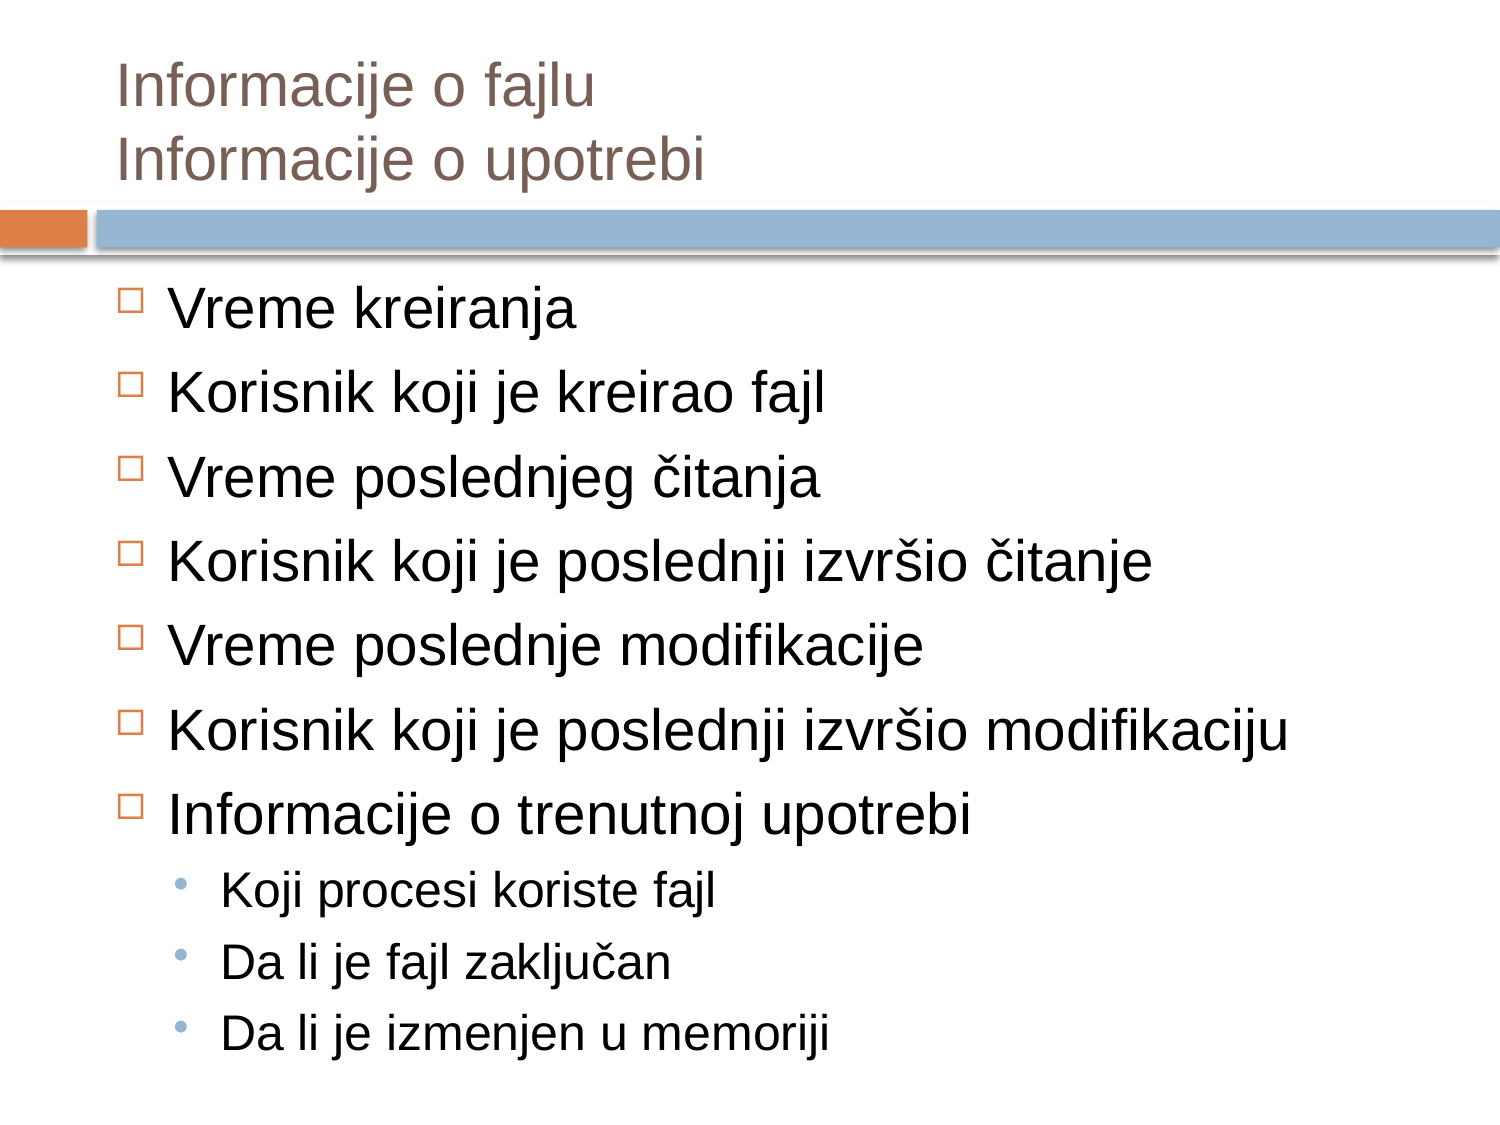

# Informacije o fajlu Informacije o upotrebi
Vreme kreiranja
Korisnik koji je kreirao fajl
Vreme poslednjeg čitanja
Korisnik koji je poslednji izvršio čitanje
Vreme poslednje modifikacije
Korisnik koji je poslednji izvršio modifikaciju
Informacije o trenutnoj upotrebi
Koji procesi koriste fajl
Da li je fajl zaključan
Da li je izmenjen u memoriji